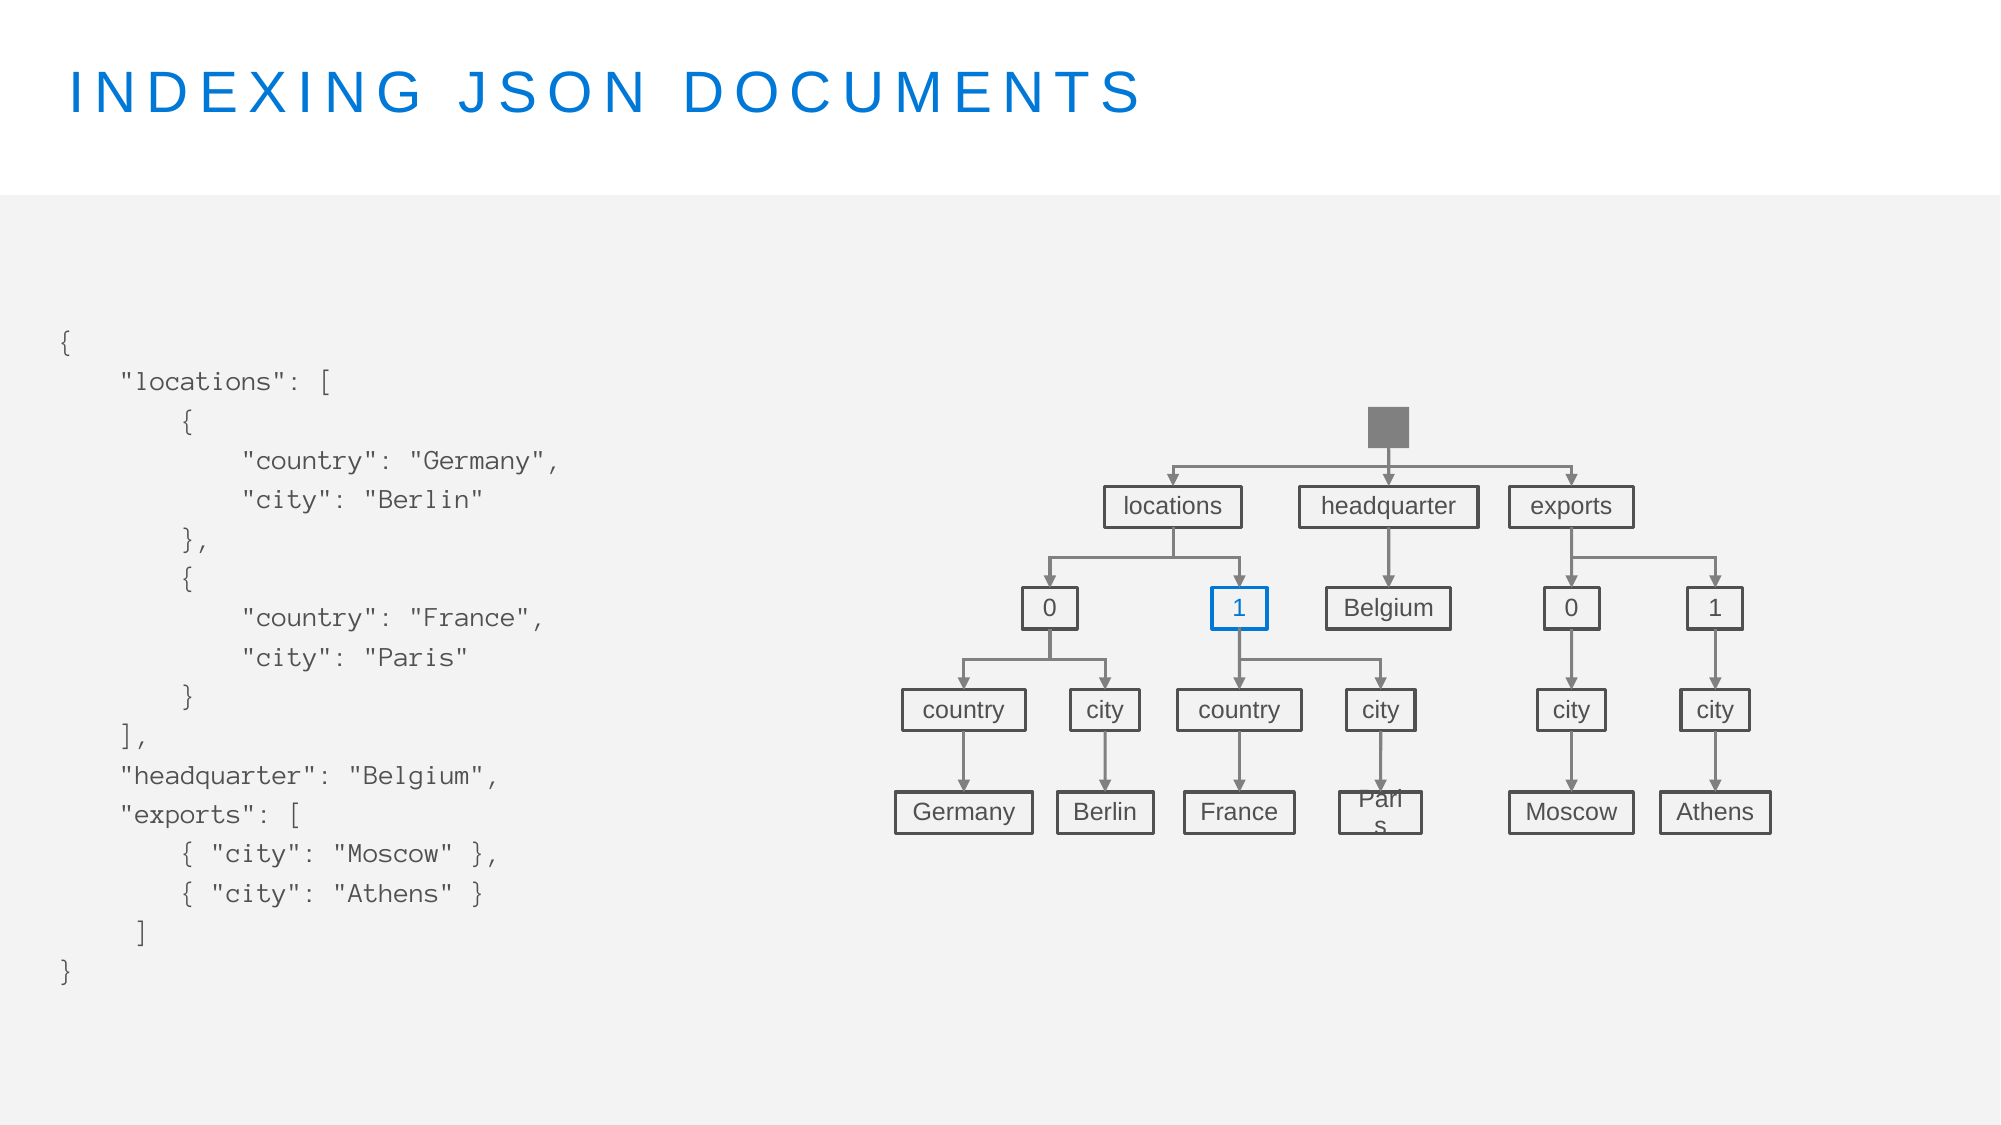

# INDEXING JSON Documents
{
    "locations": [
        {
            "country": "Germany",
            "city": "Berlin"
        },
        {
            "country": "France",
            "city": "Paris"
        }
    ],
    "headquarter": "Belgium",
    "exports": [
        { "city": "Moscow" },
        { "city": "Athens" }
     ]
}

locations
headquarter
exports
0
1
Belgium
0
1
country
city
country
city
city
city
Germany
Berlin
France
Paris
Moscow
Athens